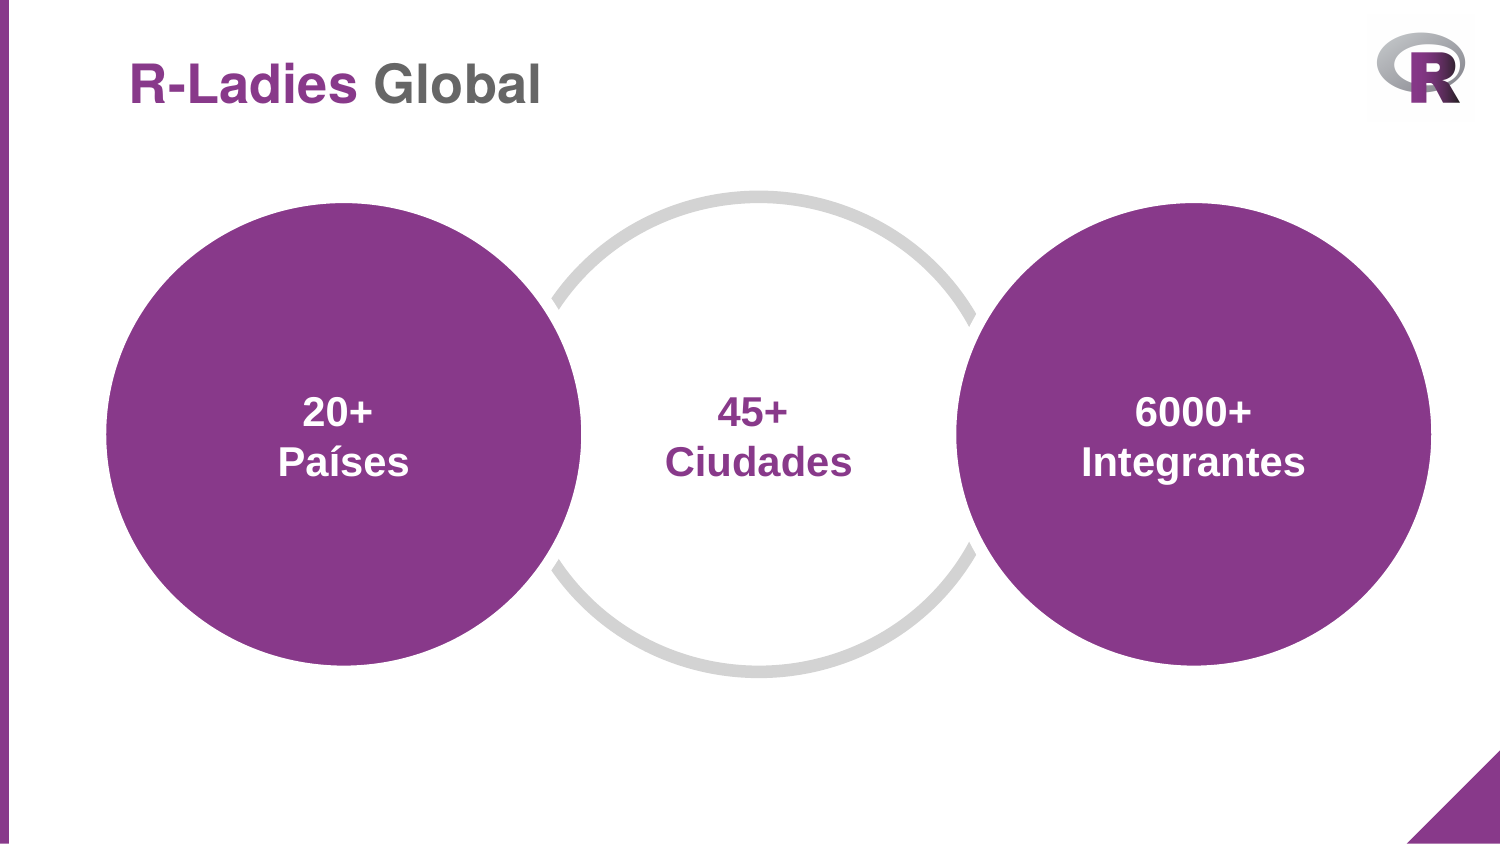

# R-Ladies Global
20+
Países
45+
Ciudades
6000+ Integrantes